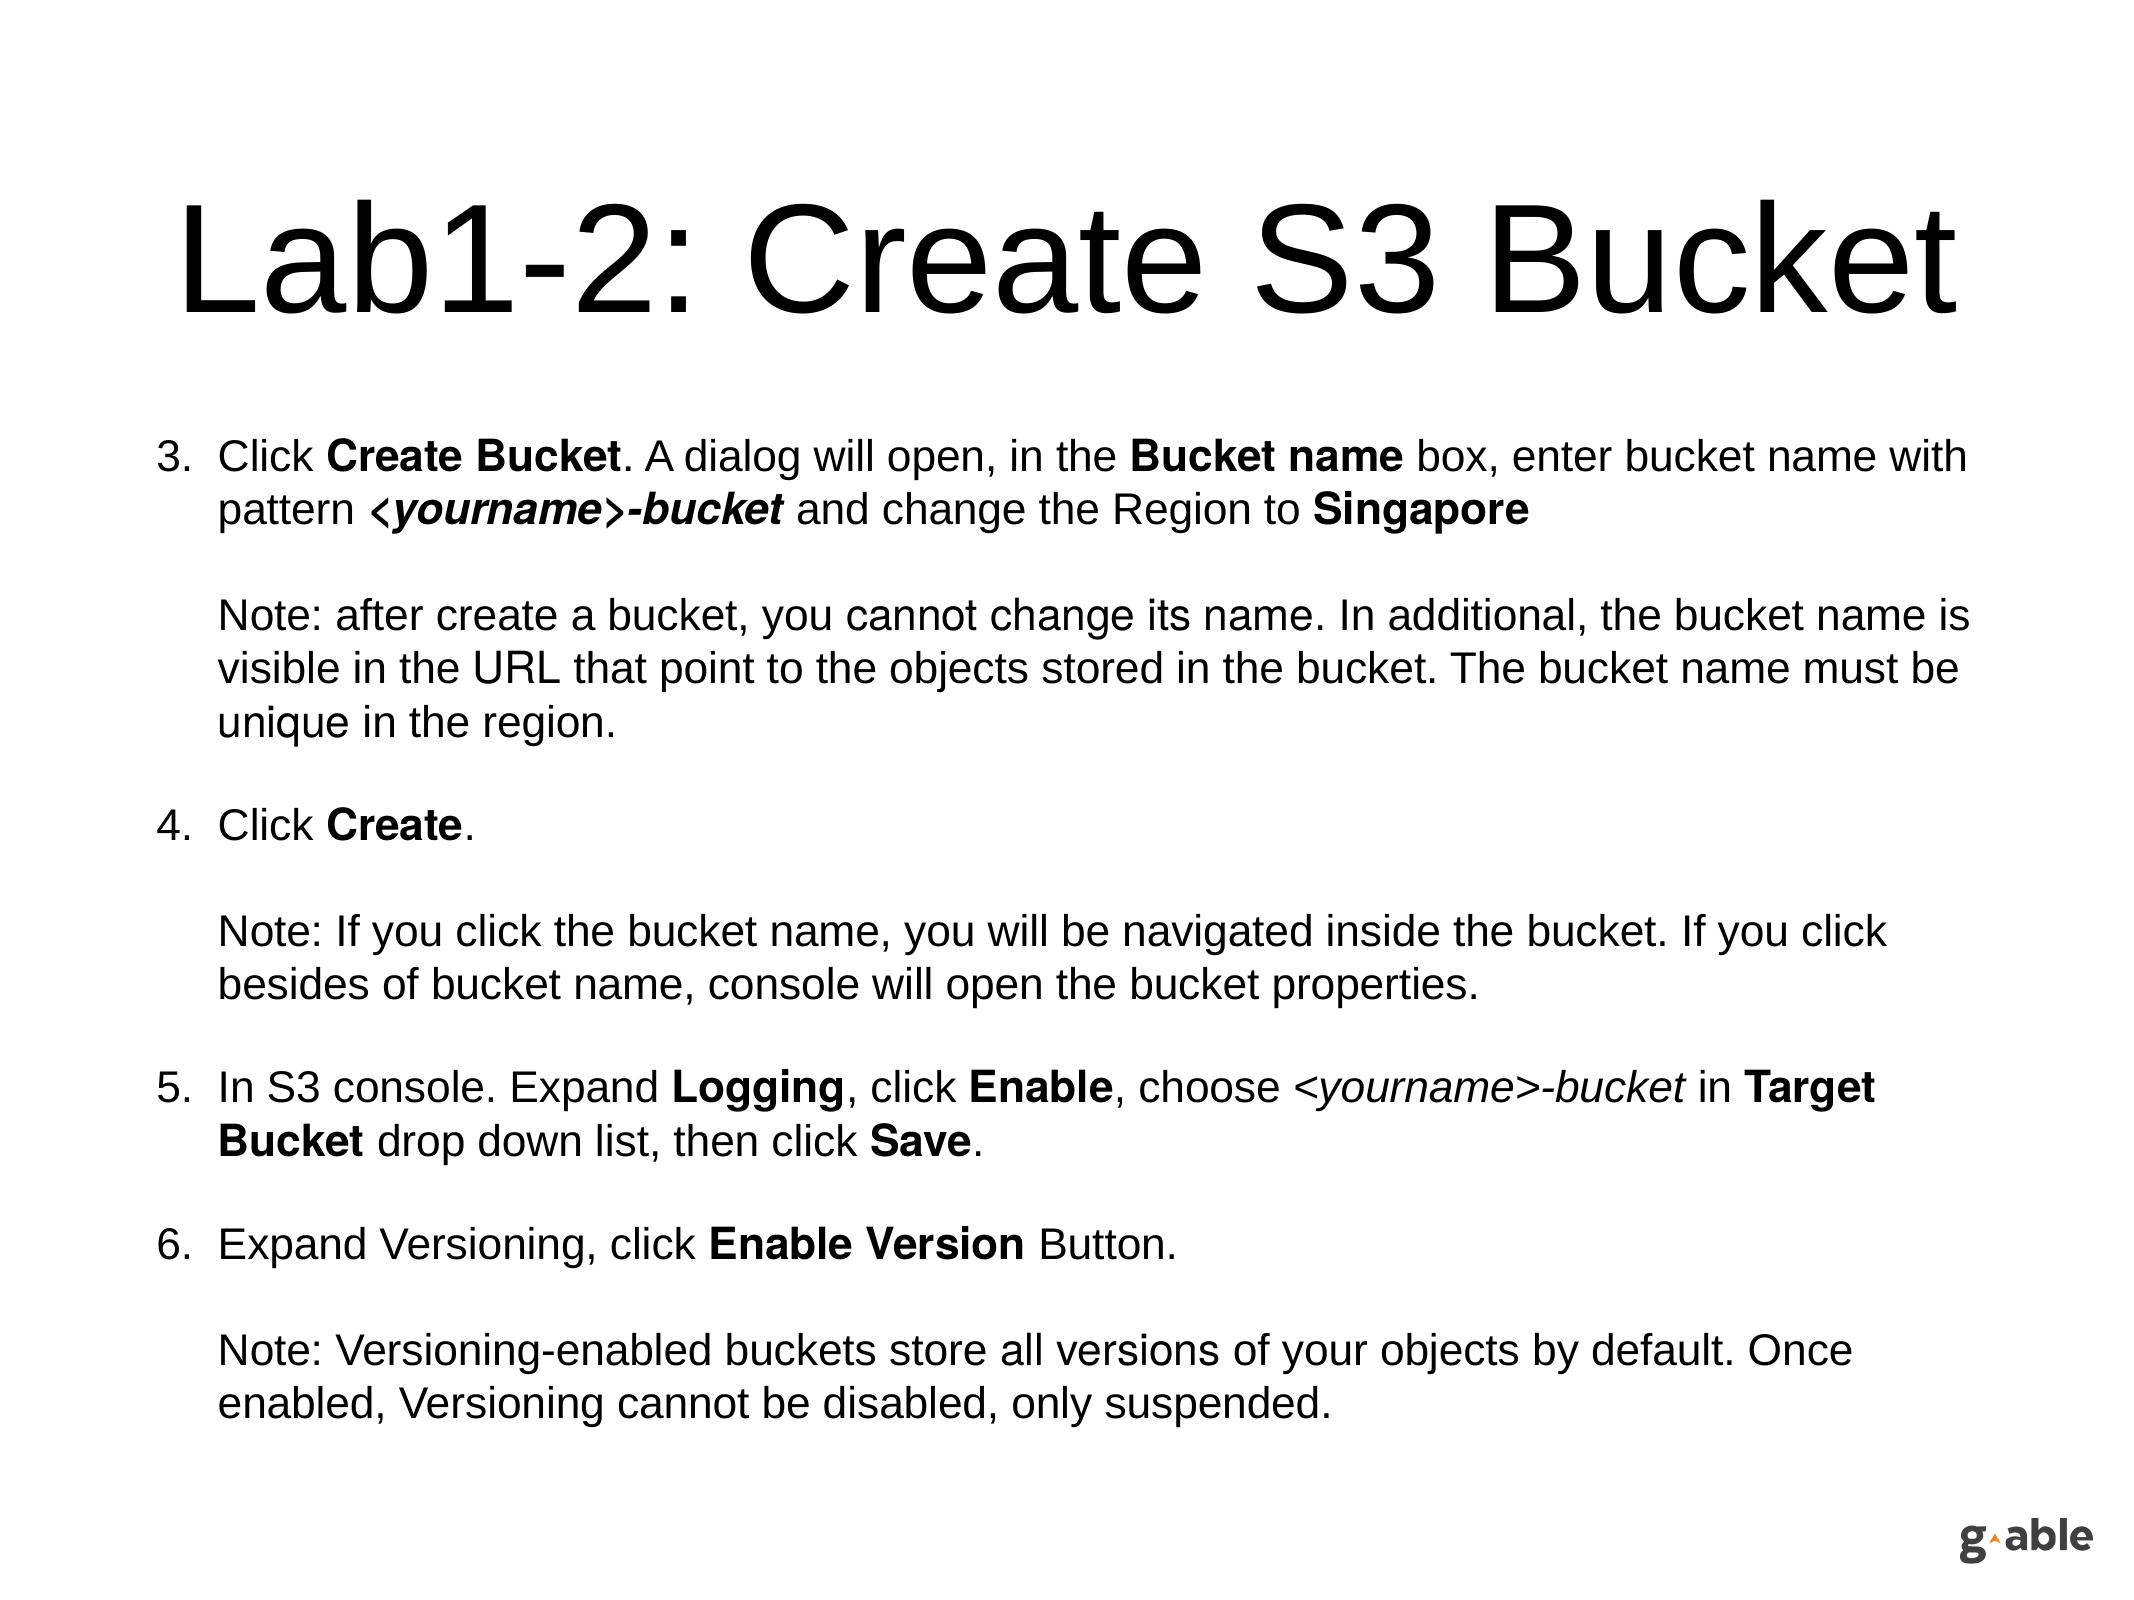

# Lab1-2: Create S3 Bucket
Click Create Bucket. A dialog will open, in the Bucket name box, enter bucket name with pattern <yourname>-bucket and change the Region to Singapore
Note: after create a bucket, you cannot change its name. In additional, the bucket name is visible in the URL that point to the objects stored in the bucket. The bucket name must be unique in the region.
Click Create.
Note: If you click the bucket name, you will be navigated inside the bucket. If you click besides of bucket name, console will open the bucket properties.
In S3 console. Expand Logging, click Enable, choose <yourname>-bucket in Target Bucket drop down list, then click Save.
Expand Versioning, click Enable Version Button.
Note: Versioning-enabled buckets store all versions of your objects by default. Once enabled, Versioning cannot be disabled, only suspended.
20